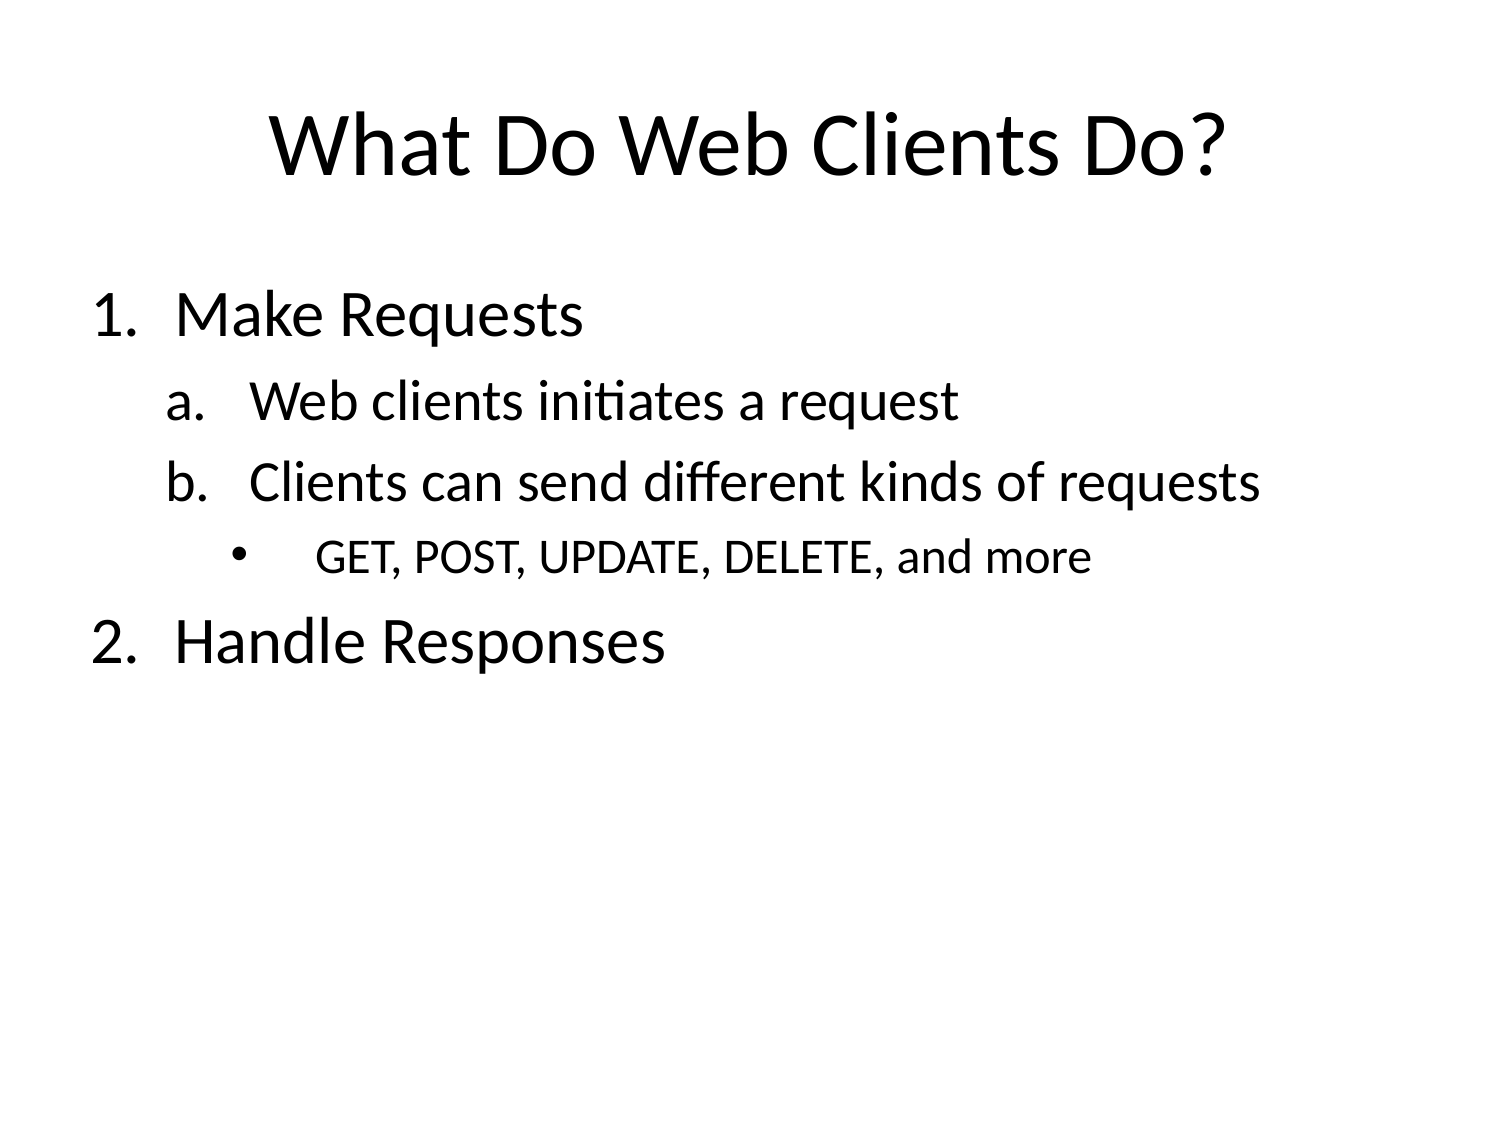

# What Do Web Clients Do?
Make Requests
Web clients initiates a request
Clients can send different kinds of requests
GET, POST, UPDATE, DELETE, and more
Handle Responses